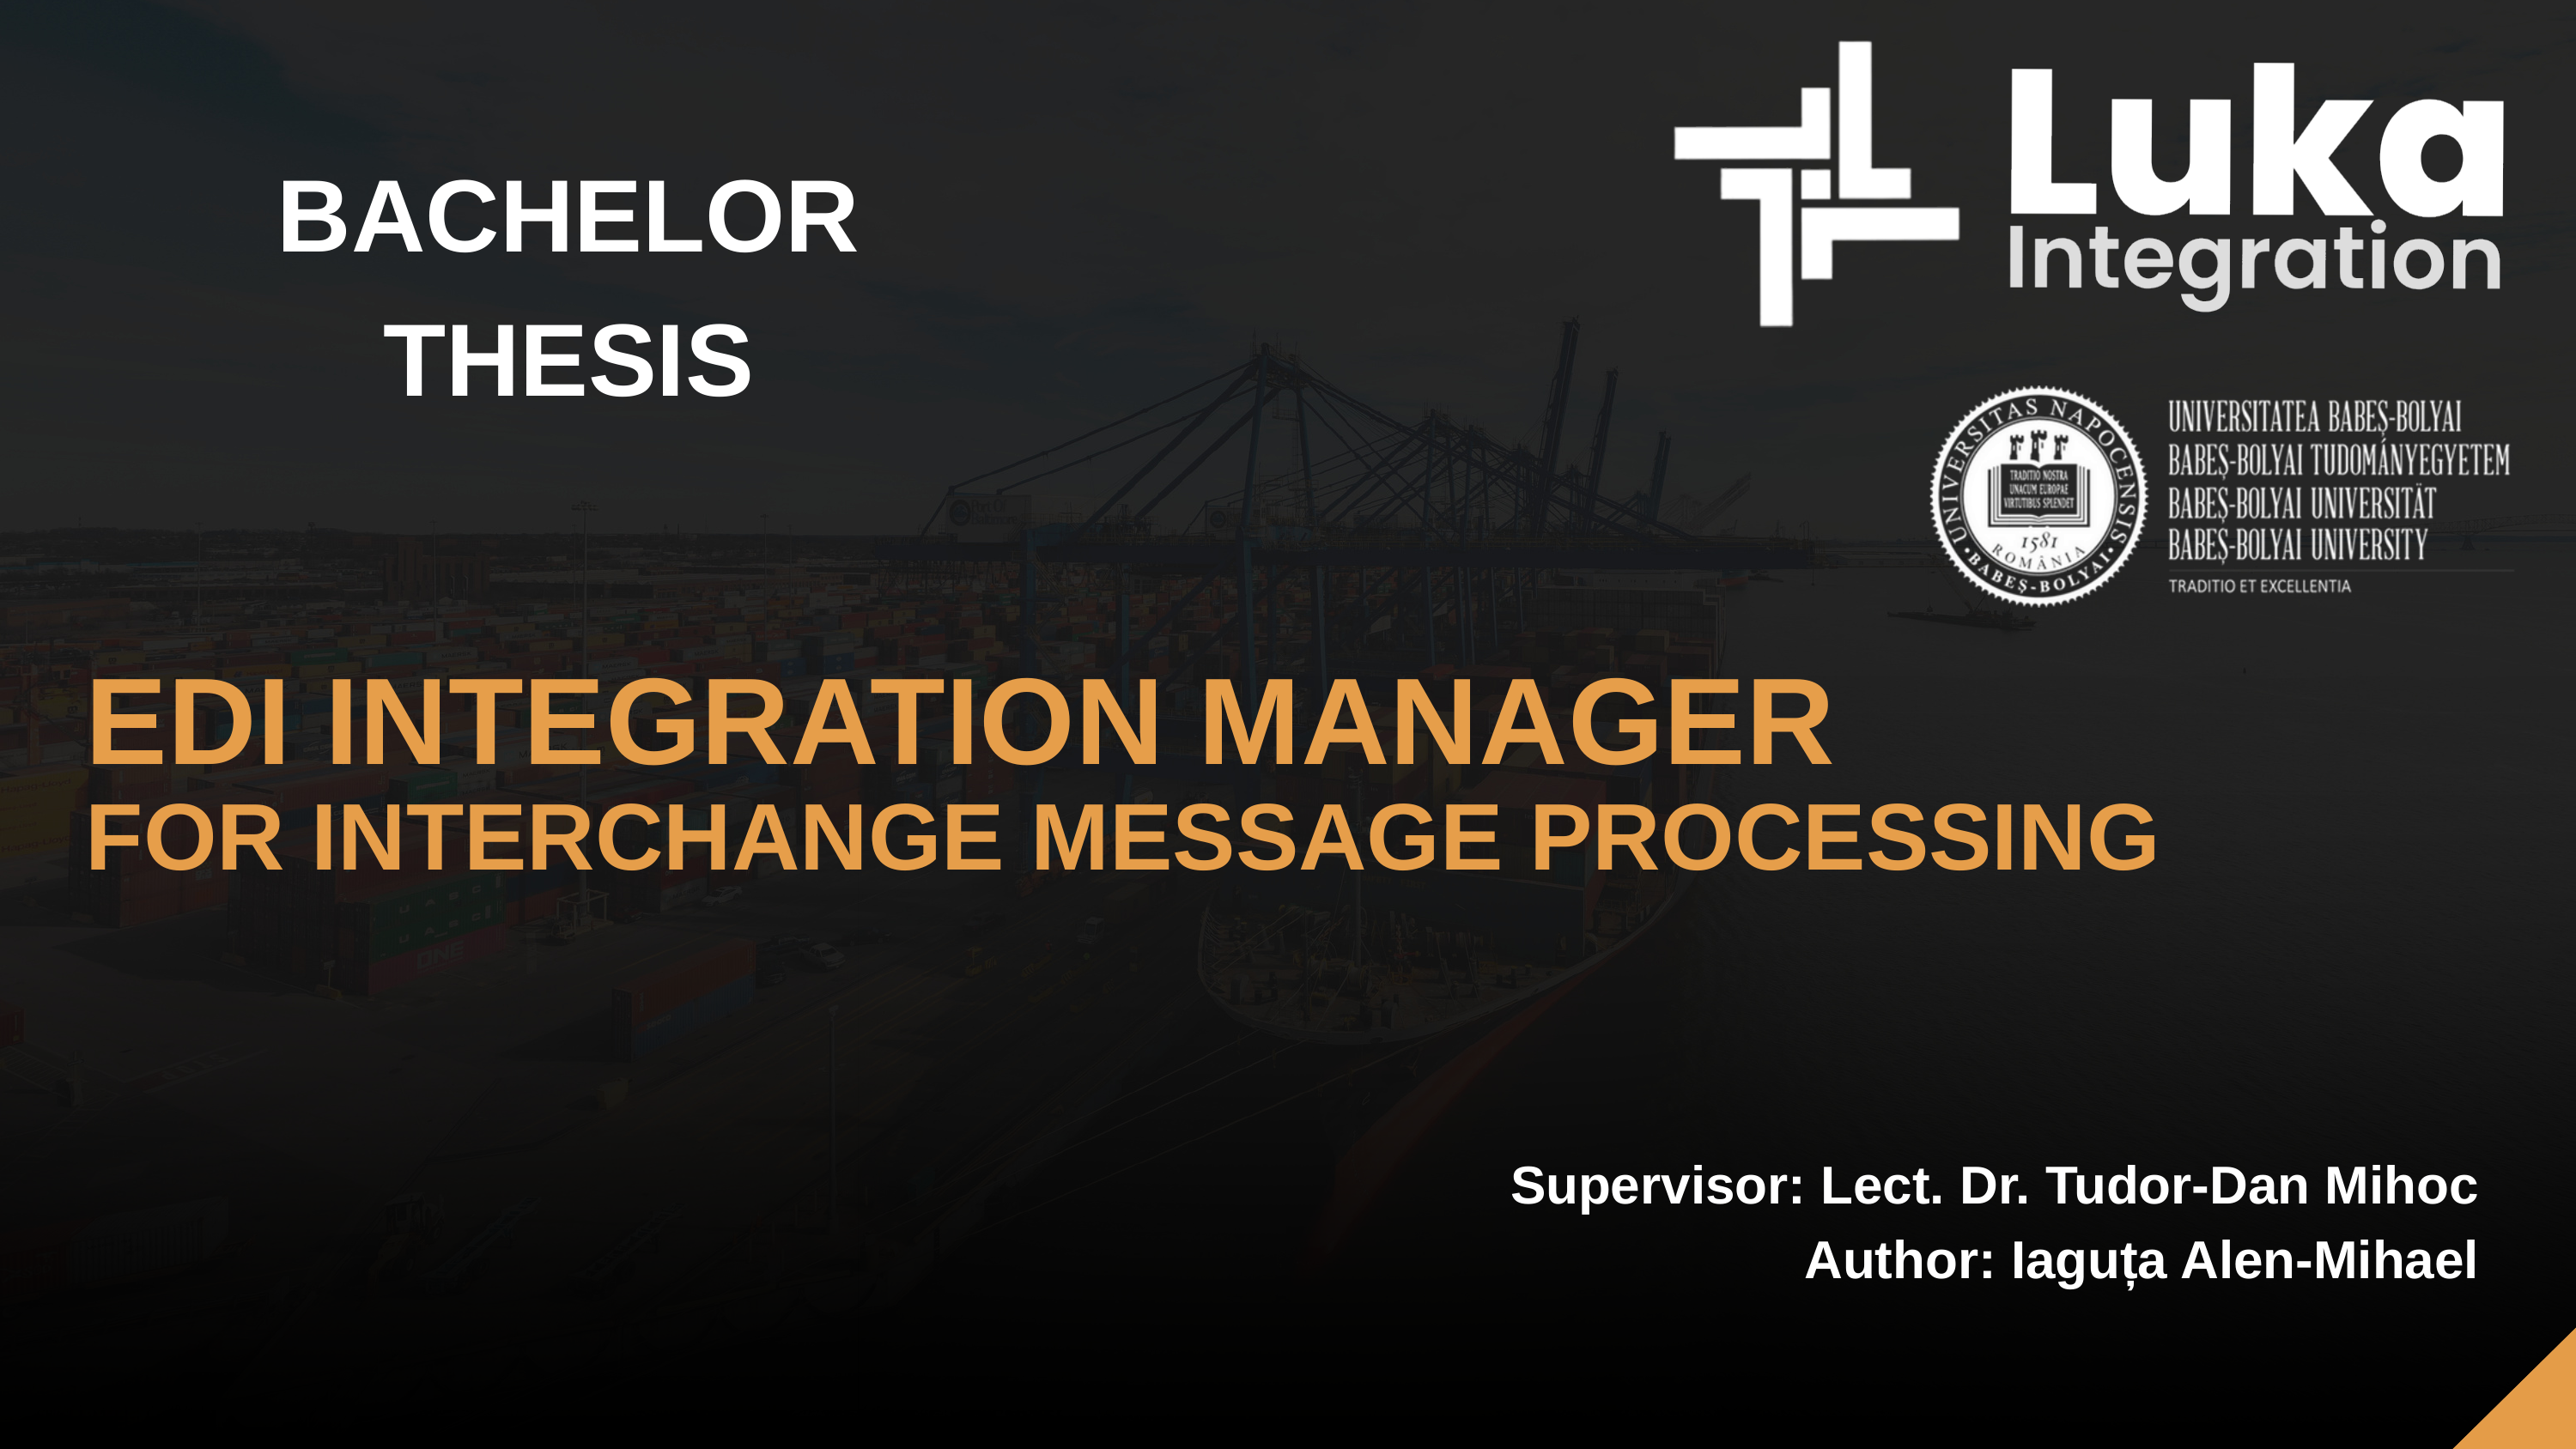

BACHELOR THESIS

EDI INTEGRATION MANAGER
FOR INTERCHANGE MESSAGE PROCESSING

Supervisor: Lect. Dr. Tudor-Dan Mihoc
Author: Iaguța Alen-Mihael